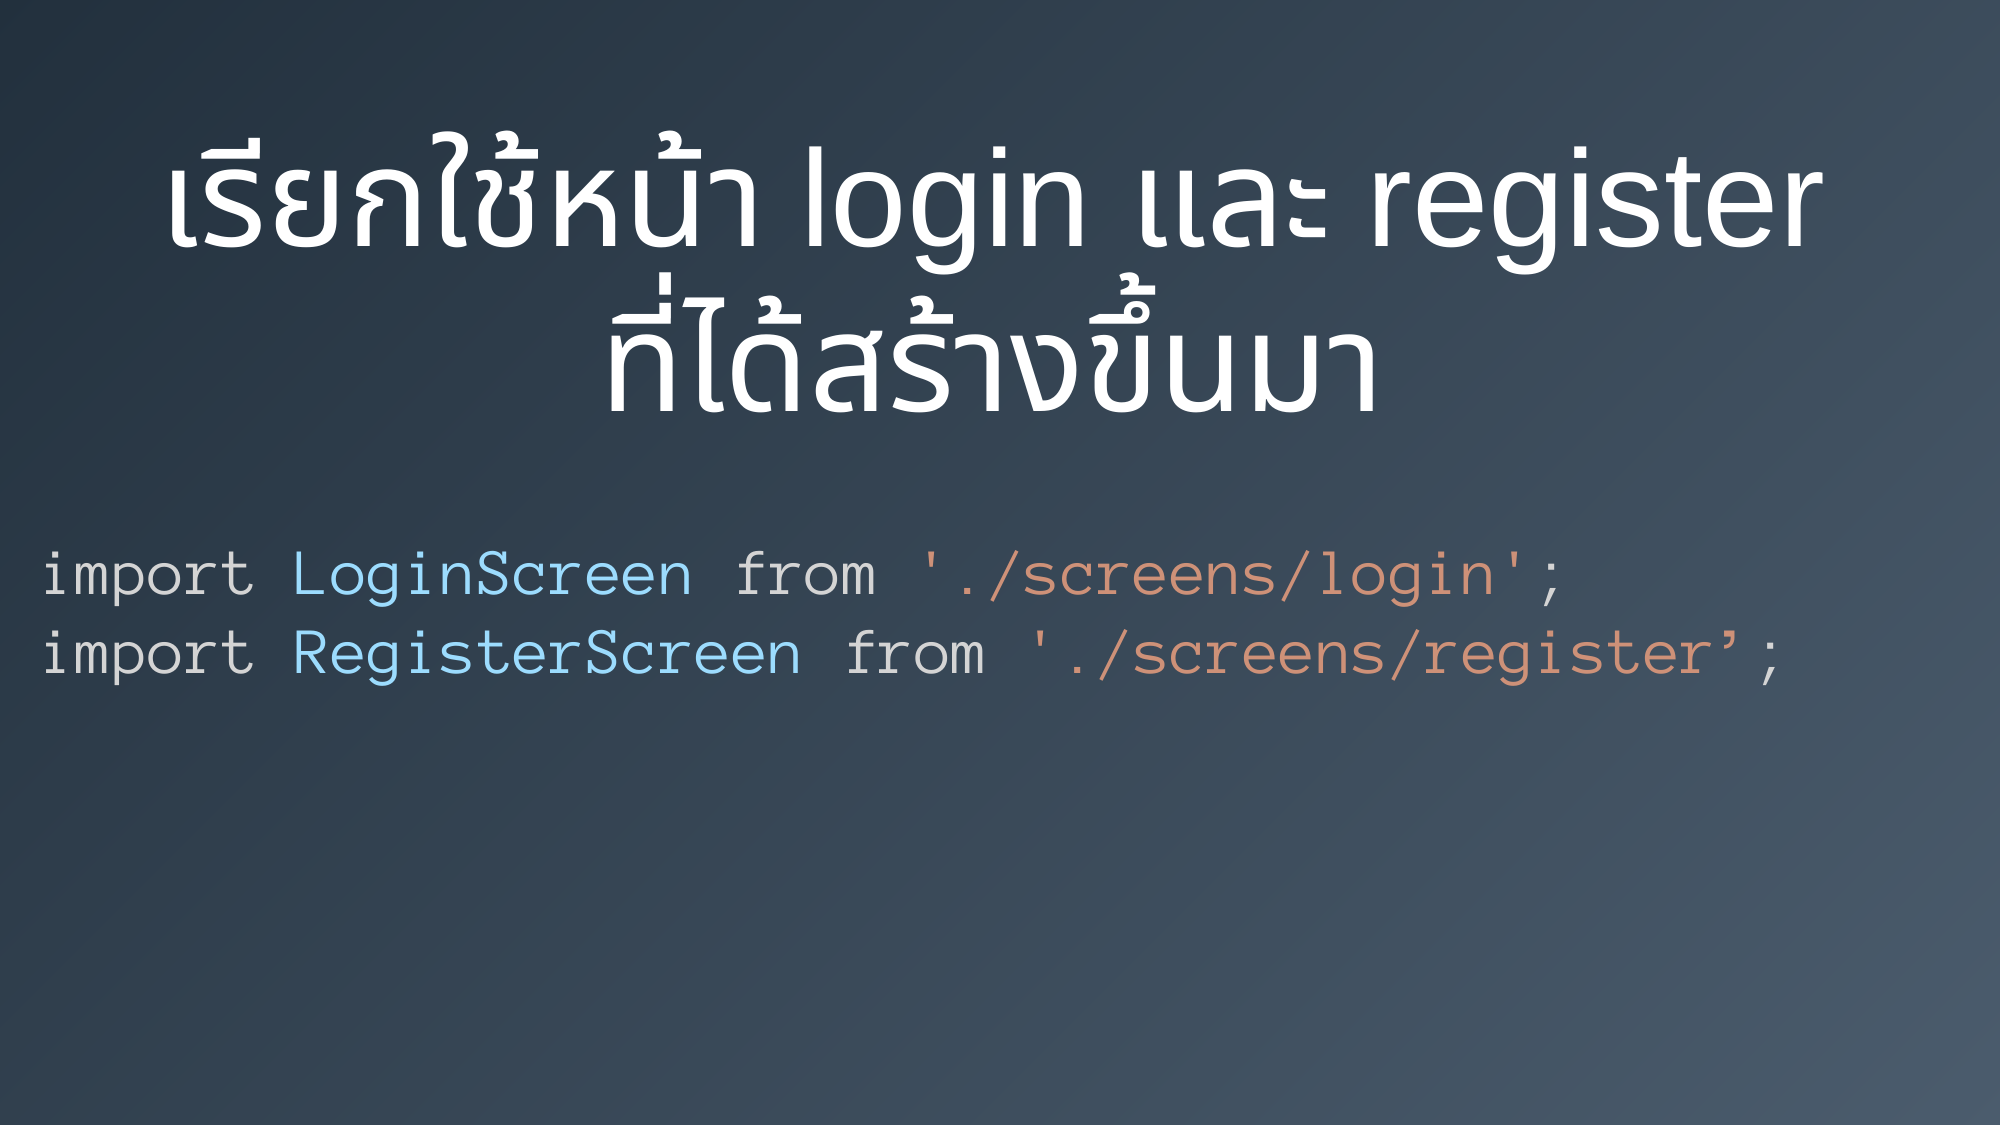

เรียกใช้หน้า login และ register
ที่ได้สร้างขึ้นมา
import LoginScreen from './screens/login';
import RegisterScreen from './screens/register’;